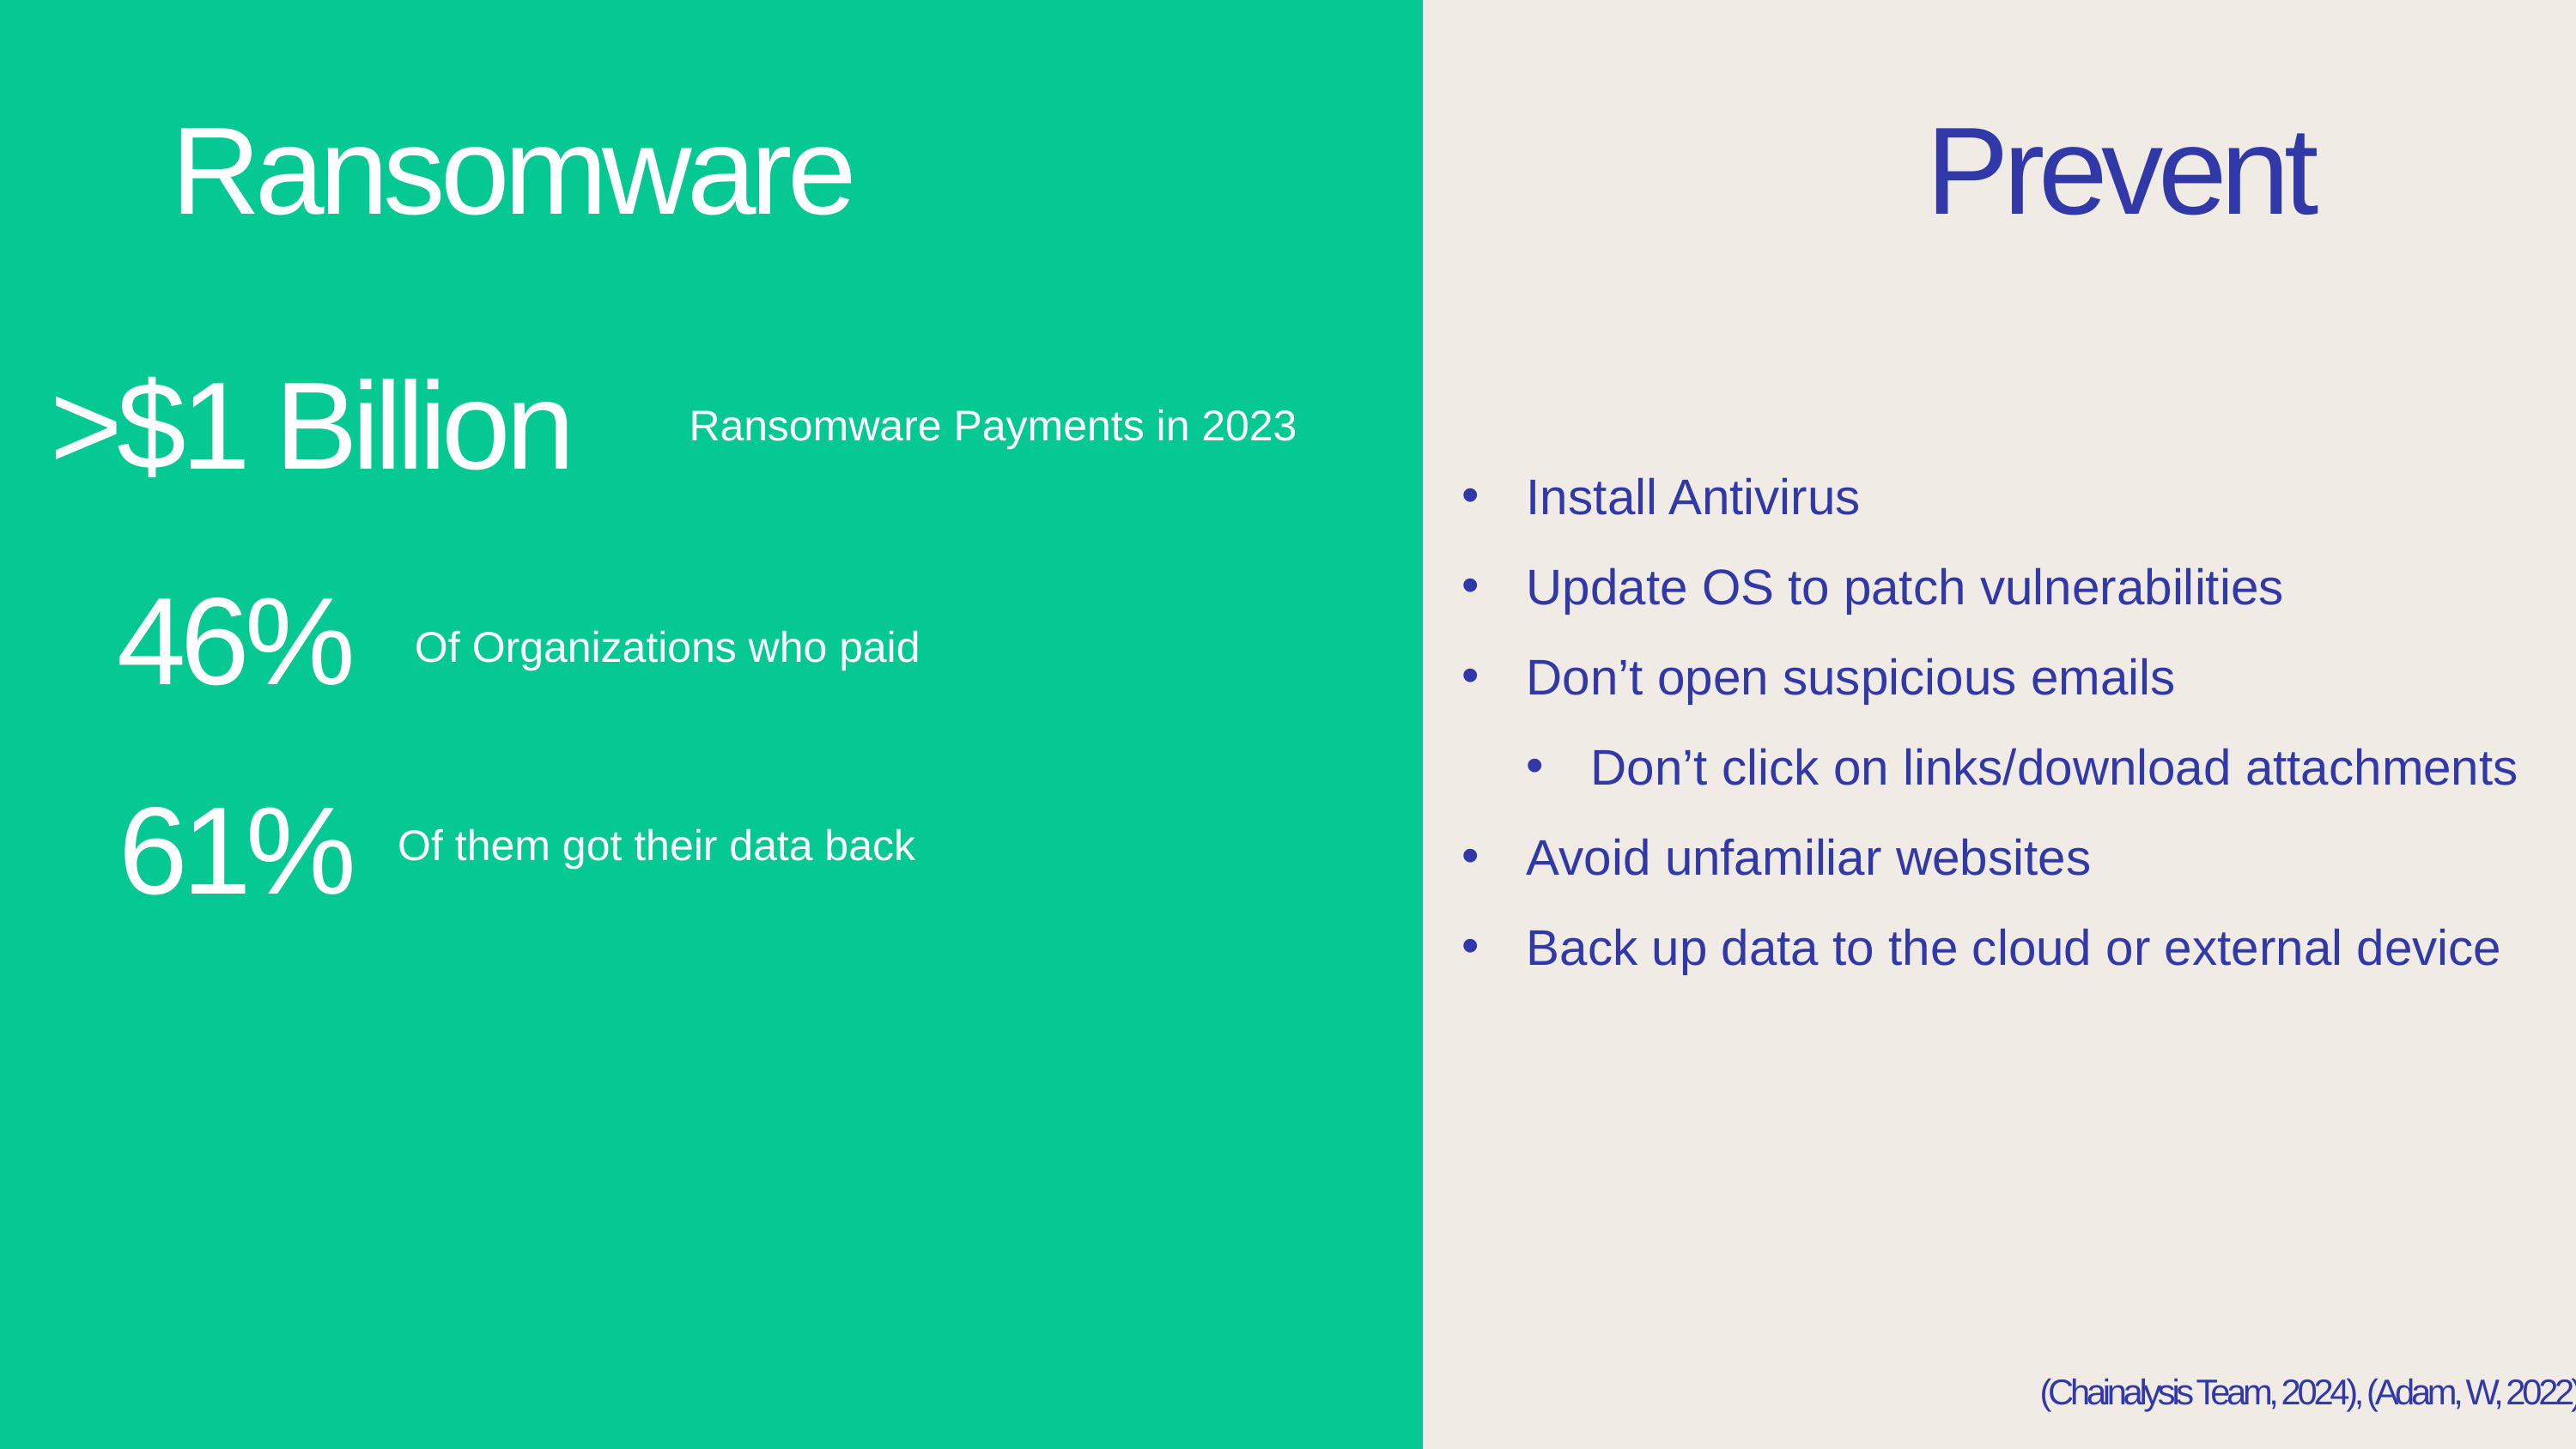

Ransomware
Prevent
>$1 Billion
Ransomware Payments in 2023
Install Antivirus
Update OS to patch vulnerabilities
Don’t open suspicious emails
Don’t click on links/download attachments
Avoid unfamiliar websites
Back up data to the cloud or external device

46%
Of Organizations who paid
61%
Of them got their data back
(Chainalysis Team, 2024), (Adam, W, 2022)